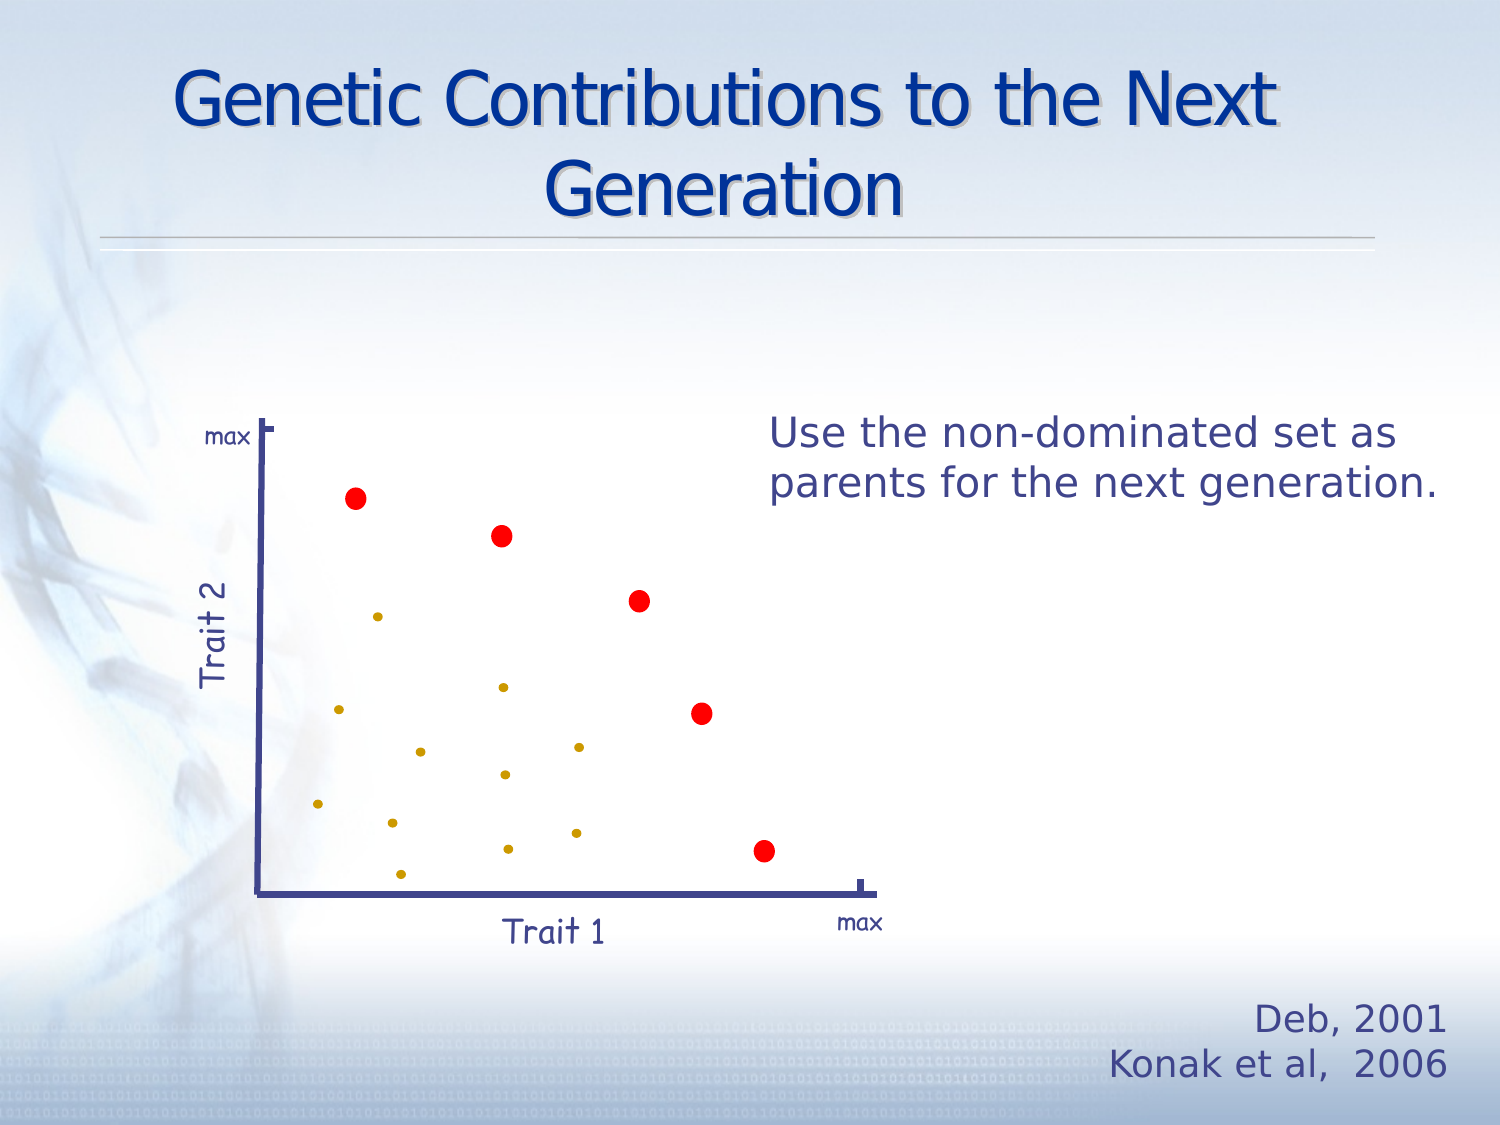

# Genetic Contributions to the Next Generation
Use the non-dominated set as parents for the next generation.
max

Trait 2

max
Trait 1
Deb, 2001
Konak et al,  2006